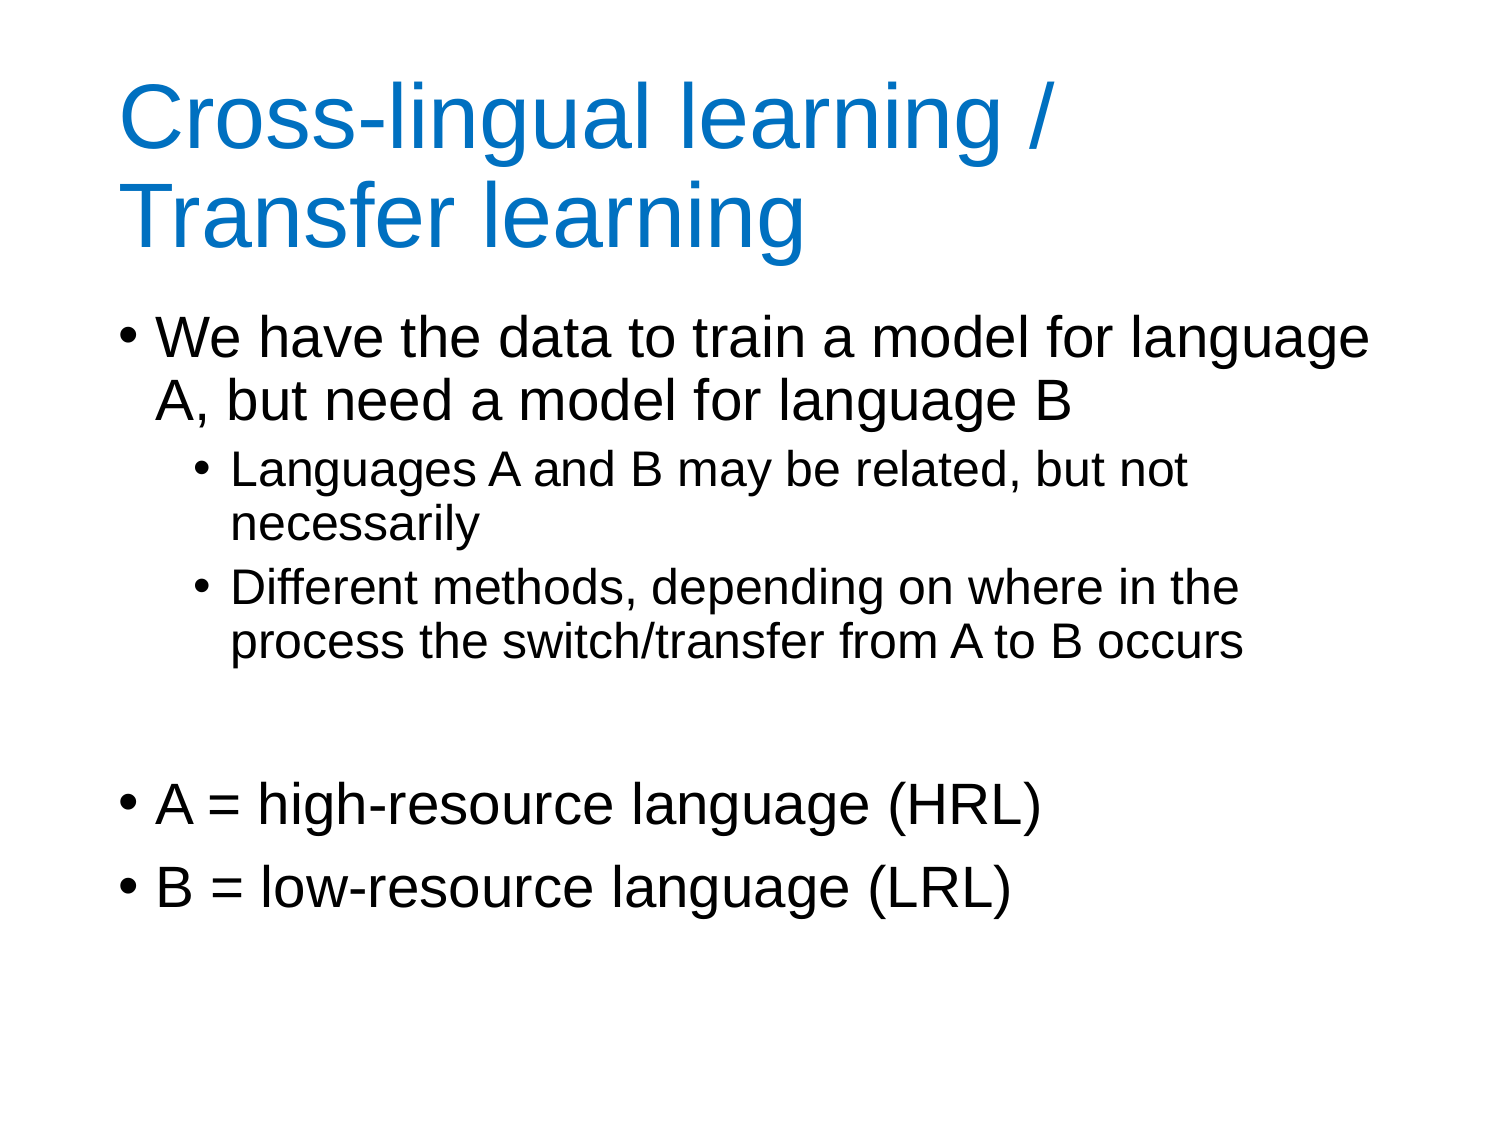

# Cross-lingual learning / Transfer learning
We have the data to train a model for language A, but need a model for language B
Languages A and B may be related, but not necessarily
Different methods, depending on where in the process the switch/transfer from A to B occurs

A = high-resource language (HRL)
B = low-resource language (LRL)